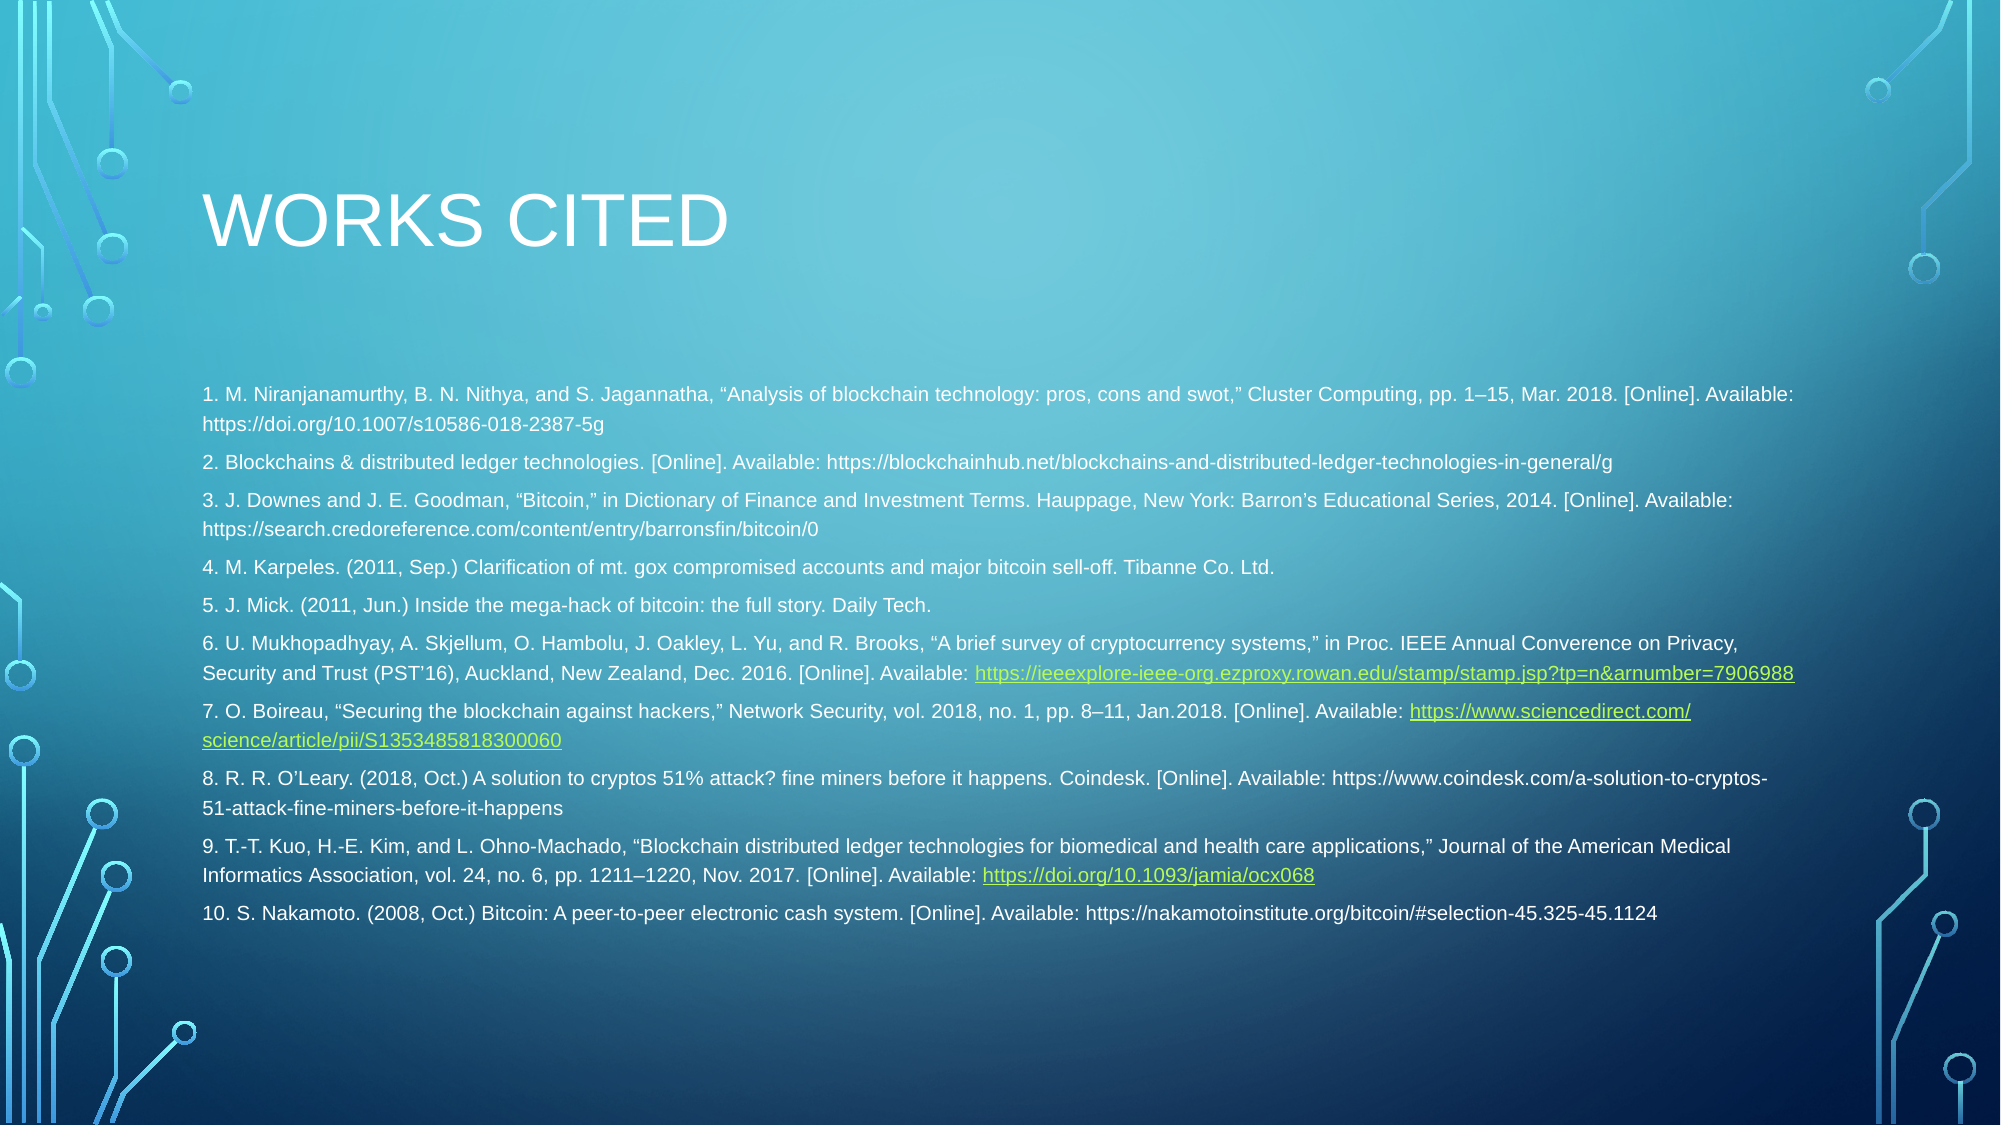

# Works Cited
1. M. Niranjanamurthy, B. N. Nithya, and S. Jagannatha, “Analysis of blockchain technology: pros, cons and swot,” Cluster Computing, pp. 1–15, Mar. 2018. [Online]. Available: https://doi.org/10.1007/s10586-018-2387-5g
2. Blockchains & distributed ledger technologies. [Online]. Available: https://blockchainhub.net/blockchains-and-distributed-ledger-technologies-in-general/g
3. J. Downes and J. E. Goodman, “Bitcoin,” in Dictionary of Finance and Investment Terms. Hauppage, New York: Barron’s Educational Series, 2014. [Online]. Available: https://search.credoreference.com/content/entry/barronsfin/bitcoin/0
4. M. Karpeles. (2011, Sep.) Clarification of mt. gox compromised accounts and major bitcoin sell-off. Tibanne Co. Ltd.
5. J. Mick. (2011, Jun.) Inside the mega-hack of bitcoin: the full story. Daily Tech.
6. U. Mukhopadhyay, A. Skjellum, O. Hambolu, J. Oakley, L. Yu, and R. Brooks, “A brief survey of cryptocurrency systems,” in Proc. IEEE Annual Converence on Privacy, Security and Trust (PST’16), Auckland, New Zealand, Dec. 2016. [Online]. Available: https://ieeexplore-ieee-org.ezproxy.rowan.edu/stamp/stamp.jsp?tp=n&arnumber=7906988
7. O. Boireau, “Securing the blockchain against hackers,” Network Security, vol. 2018, no. 1, pp. 8–11, Jan.2018. [Online]. Available: https://www.sciencedirect.com/science/article/pii/S1353485818300060
8. R. R. O’Leary. (2018, Oct.) A solution to cryptos 51% attack? fine miners before it happens. Coindesk. [Online]. Available: https://www.coindesk.com/a-solution-to-cryptos-51-attack-fine-miners-before-it-happens
9. T.-T. Kuo, H.-E. Kim, and L. Ohno-Machado, “Blockchain distributed ledger technologies for biomedical and health care applications,” Journal of the American Medical Informatics Association, vol. 24, no. 6, pp. 1211–1220, Nov. 2017. [Online]. Available: https://doi.org/10.1093/jamia/ocx068
10. S. Nakamoto. (2008, Oct.) Bitcoin: A peer-to-peer electronic cash system. [Online]. Available: https://nakamotoinstitute.org/bitcoin/#selection-45.325-45.1124